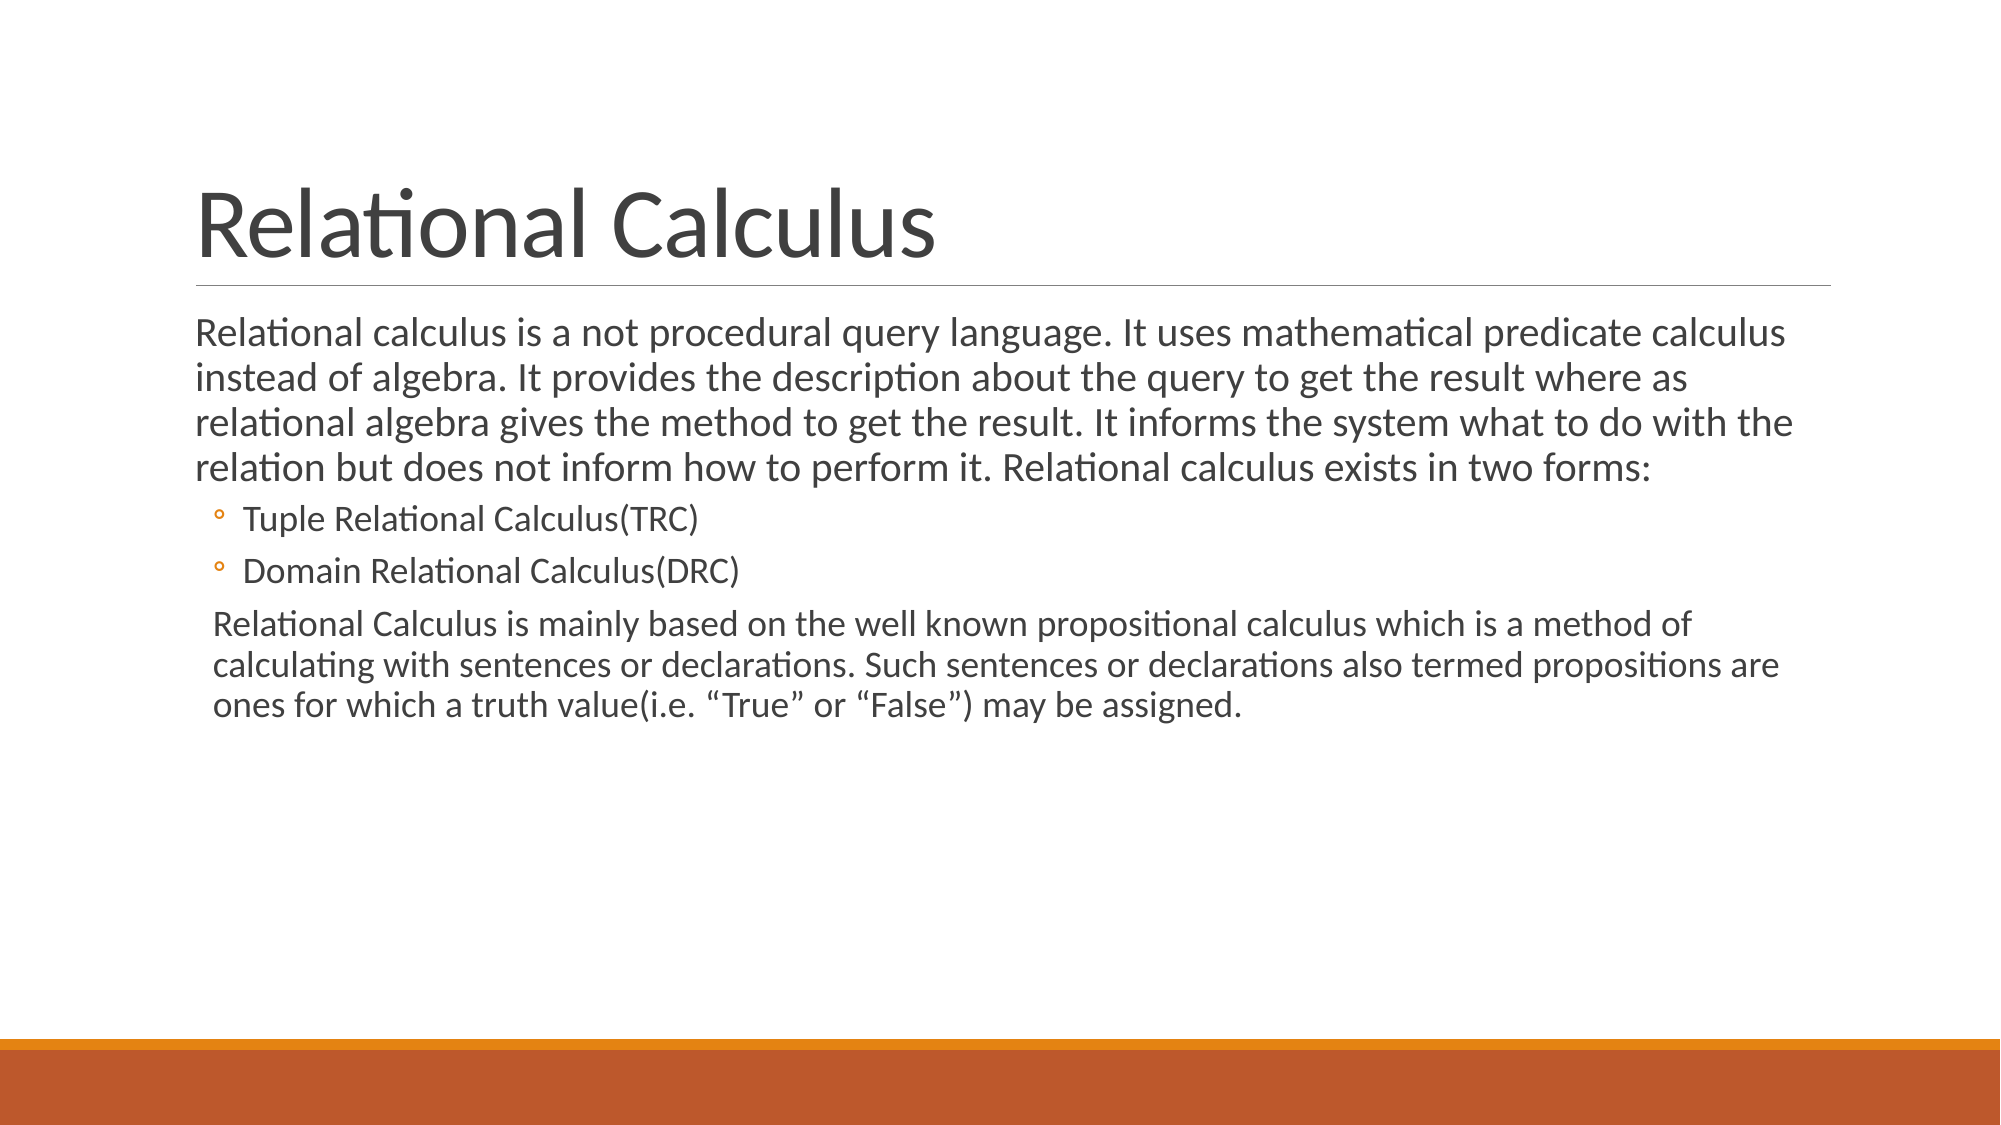

# Relational Calculus
Relational calculus is a not procedural query language. It uses mathematical predicate calculus instead of algebra. It provides the description about the query to get the result where as relational algebra gives the method to get the result. It informs the system what to do with the relation but does not inform how to perform it. Relational calculus exists in two forms:
Tuple Relational Calculus(TRC)
Domain Relational Calculus(DRC)
Relational Calculus is mainly based on the well known propositional calculus which is a method of calculating with sentences or declarations. Such sentences or declarations also termed propositions are ones for which a truth value(i.e. “True” or “False”) may be assigned.